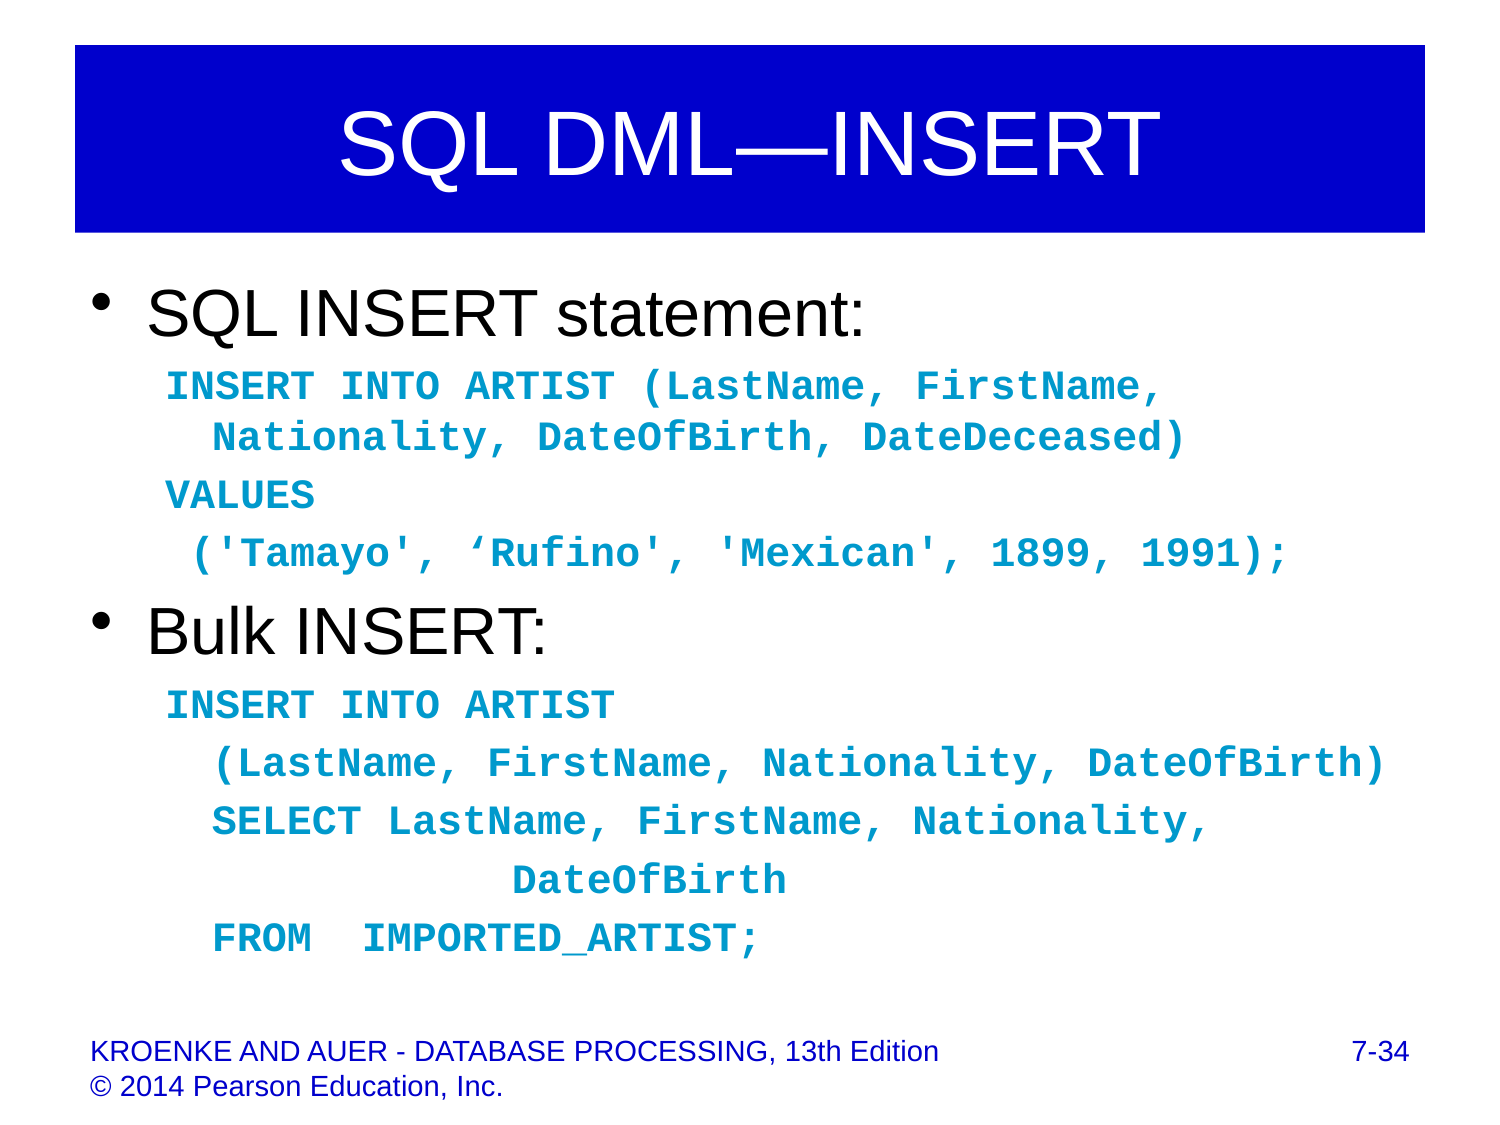

# SQL DML—INSERT
SQL INSERT statement:
INSERT INTO ARTIST (LastName, FirstName, Nationality, DateOfBirth, DateDeceased)
VALUES
 ('Tamayo', ‘Rufino', 'Mexican', 1899, 1991);
Bulk INSERT:
INSERT INTO ARTIST
	(LastName, FirstName, Nationality, DateOfBirth)
	SELECT LastName, FirstName, Nationality,
			DateOfBirth
	FROM 	IMPORTED_ARTIST;
7-34

KROENKE AND AUER - DATABASE PROCESSING, 13th Edition  © 2014 Pearson Education, Inc.